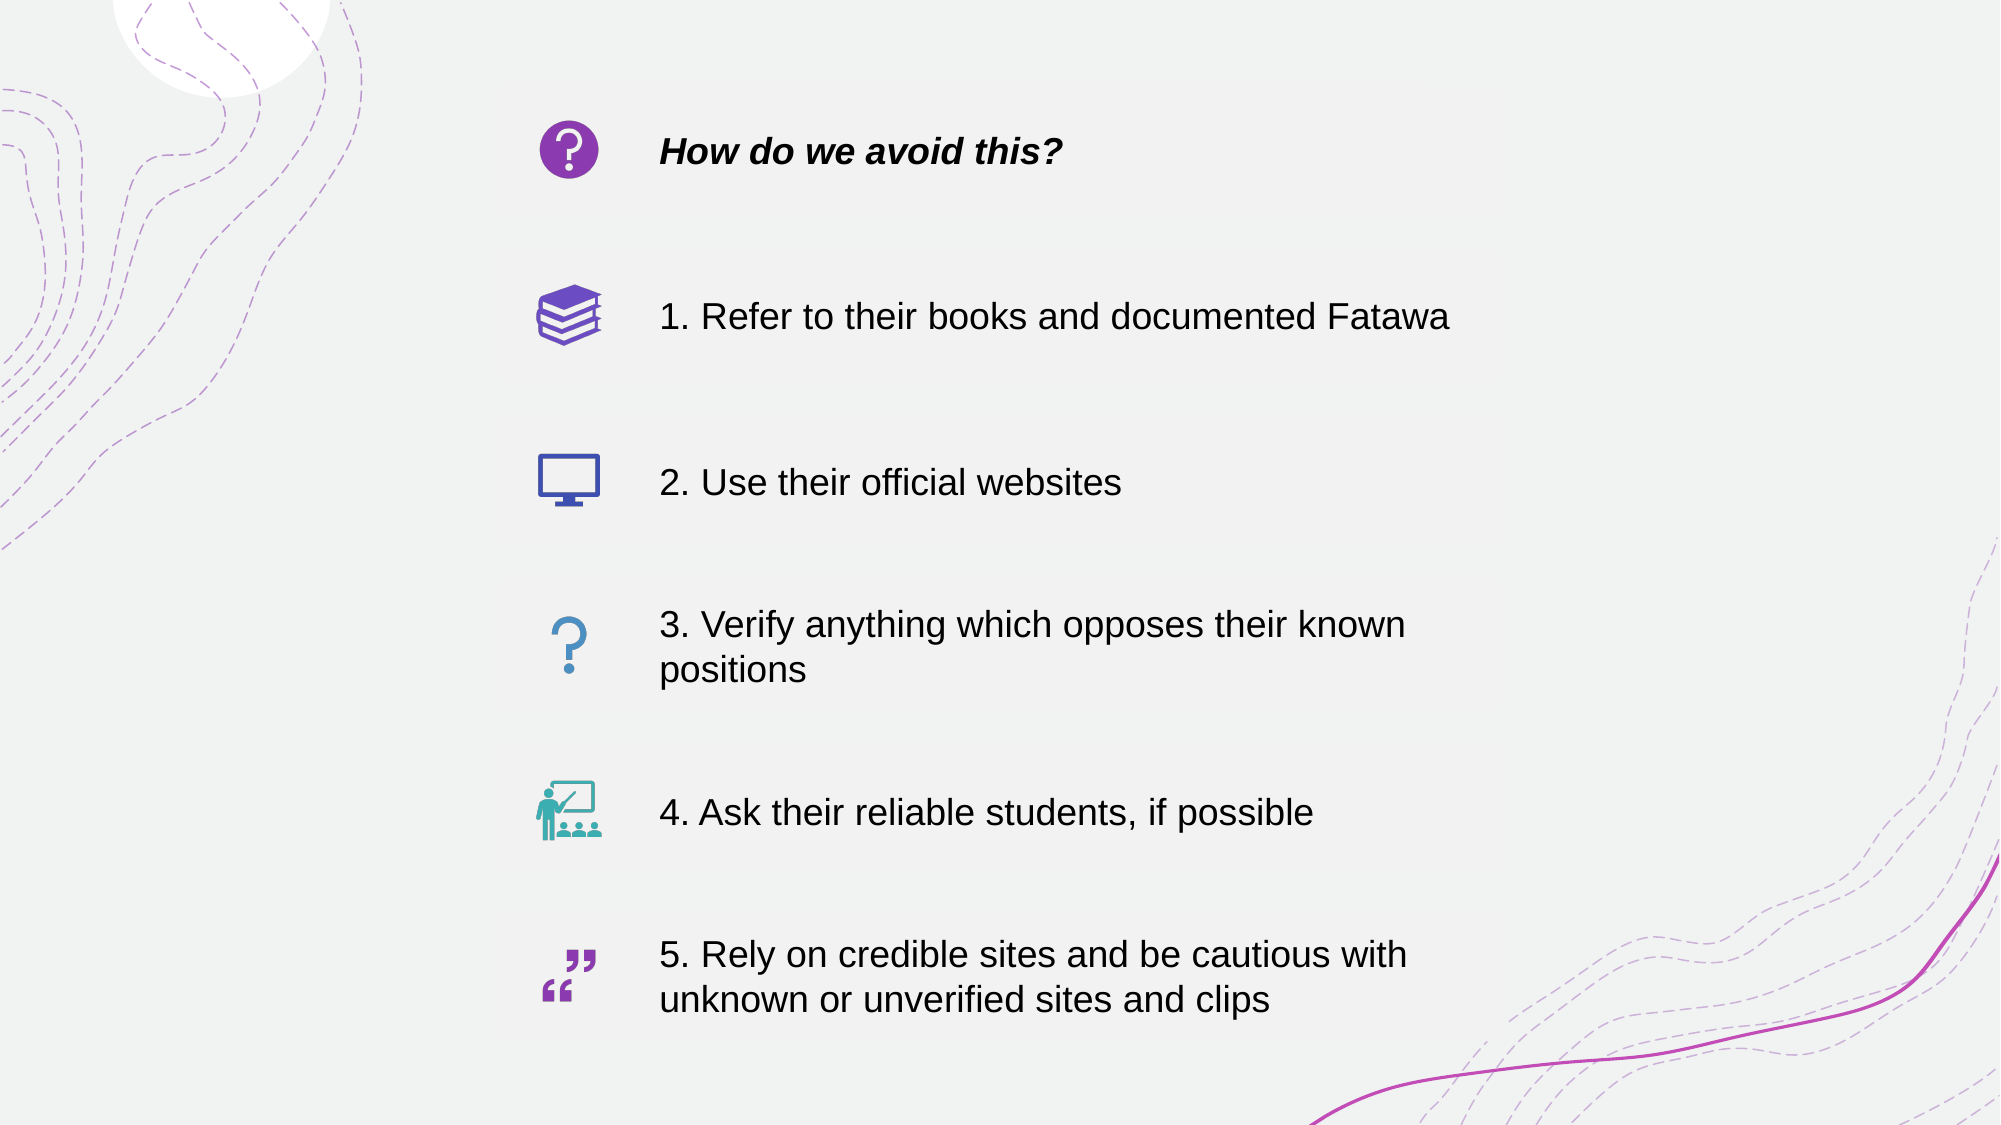

How do we avoid this?
1. Refer to their books and documented Fatawa
2. Use their official websites
3. Verify anything which opposes their known positions
4. Ask their reliable students, if possible
5. Rely on credible sites and be cautious with unknown or unverified sites and clips